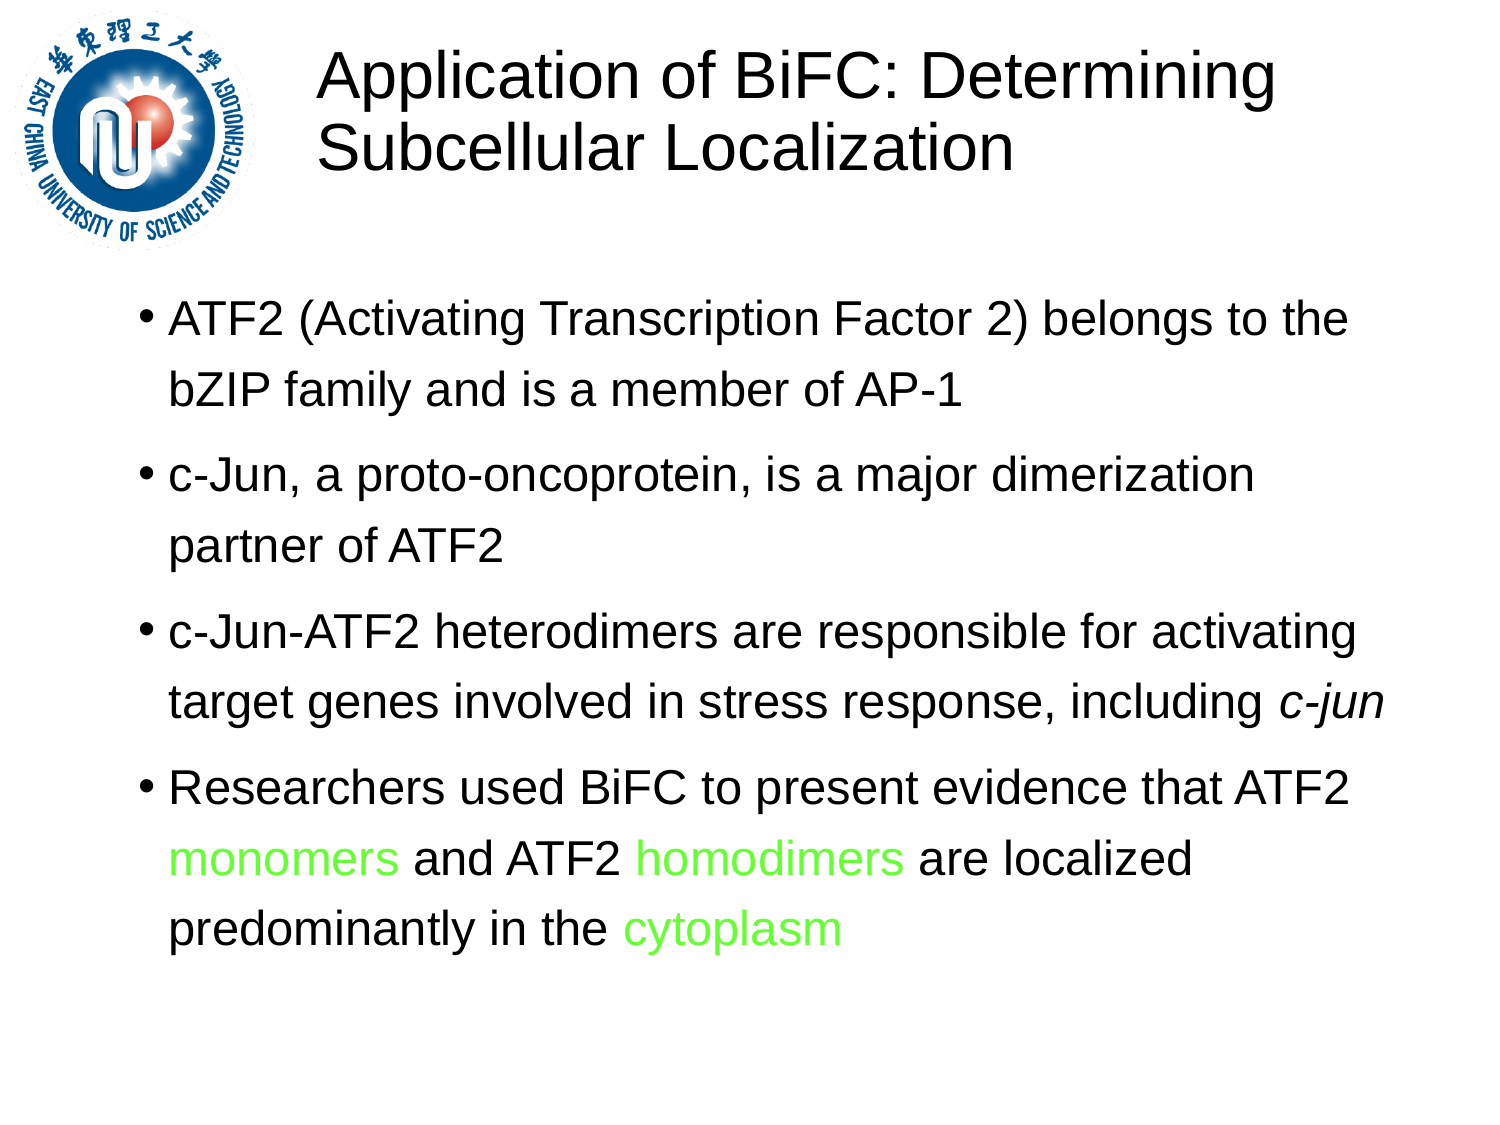

Application of BiFC: Determining
Subcellular Localization
ATF2 (Activating Transcription Factor 2) belongs to the bZIP family and is a member of AP-1
c-Jun, a proto-oncoprotein, is a major dimerization partner of ATF2
c-Jun-ATF2 heterodimers are responsible for activating target genes involved in stress response, including c-jun
Researchers used BiFC to present evidence that ATF2 monomers and ATF2 homodimers are localized predominantly in the cytoplasm